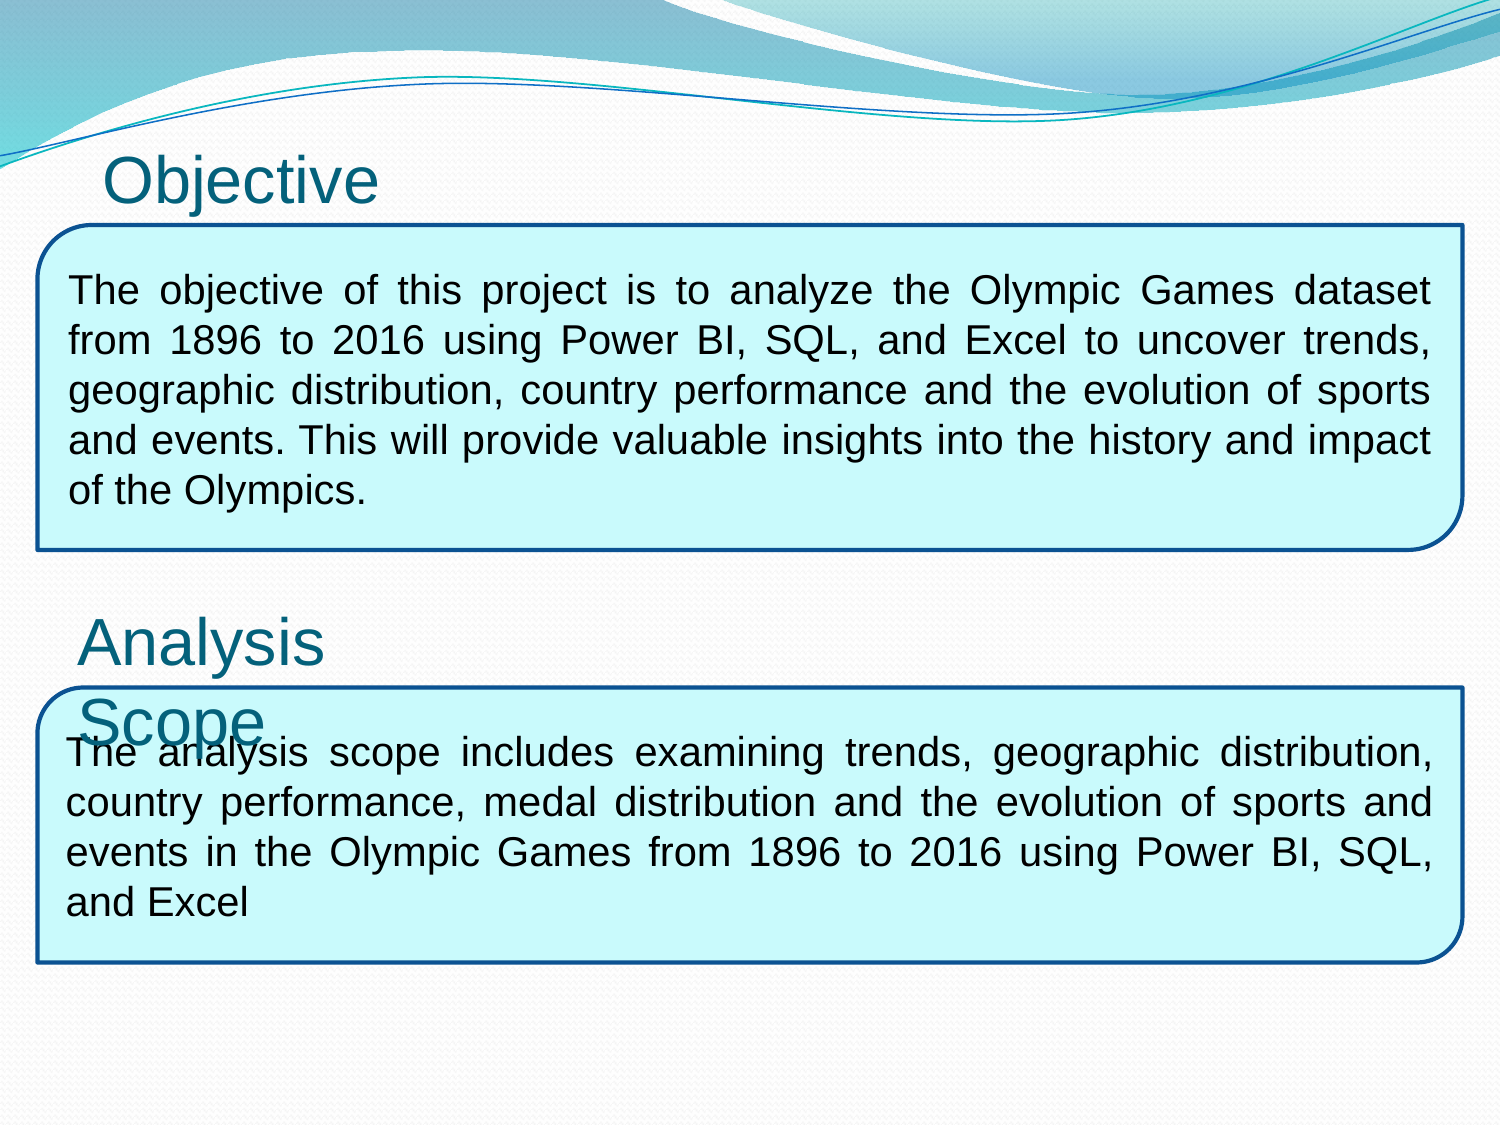

Objective
The objective of this project is to analyze the Olympic Games dataset from 1896 to 2016 using Power BI, SQL, and Excel to uncover trends, geographic distribution, country performance and the evolution of sports and events. This will provide valuable insights into the history and impact of the Olympics.
Analysis  Scope
The analysis scope includes examining trends, geographic distribution, country performance, medal distribution and the evolution of sports and events in the Olympic Games from 1896 to 2016 using Power BI, SQL, and Excel